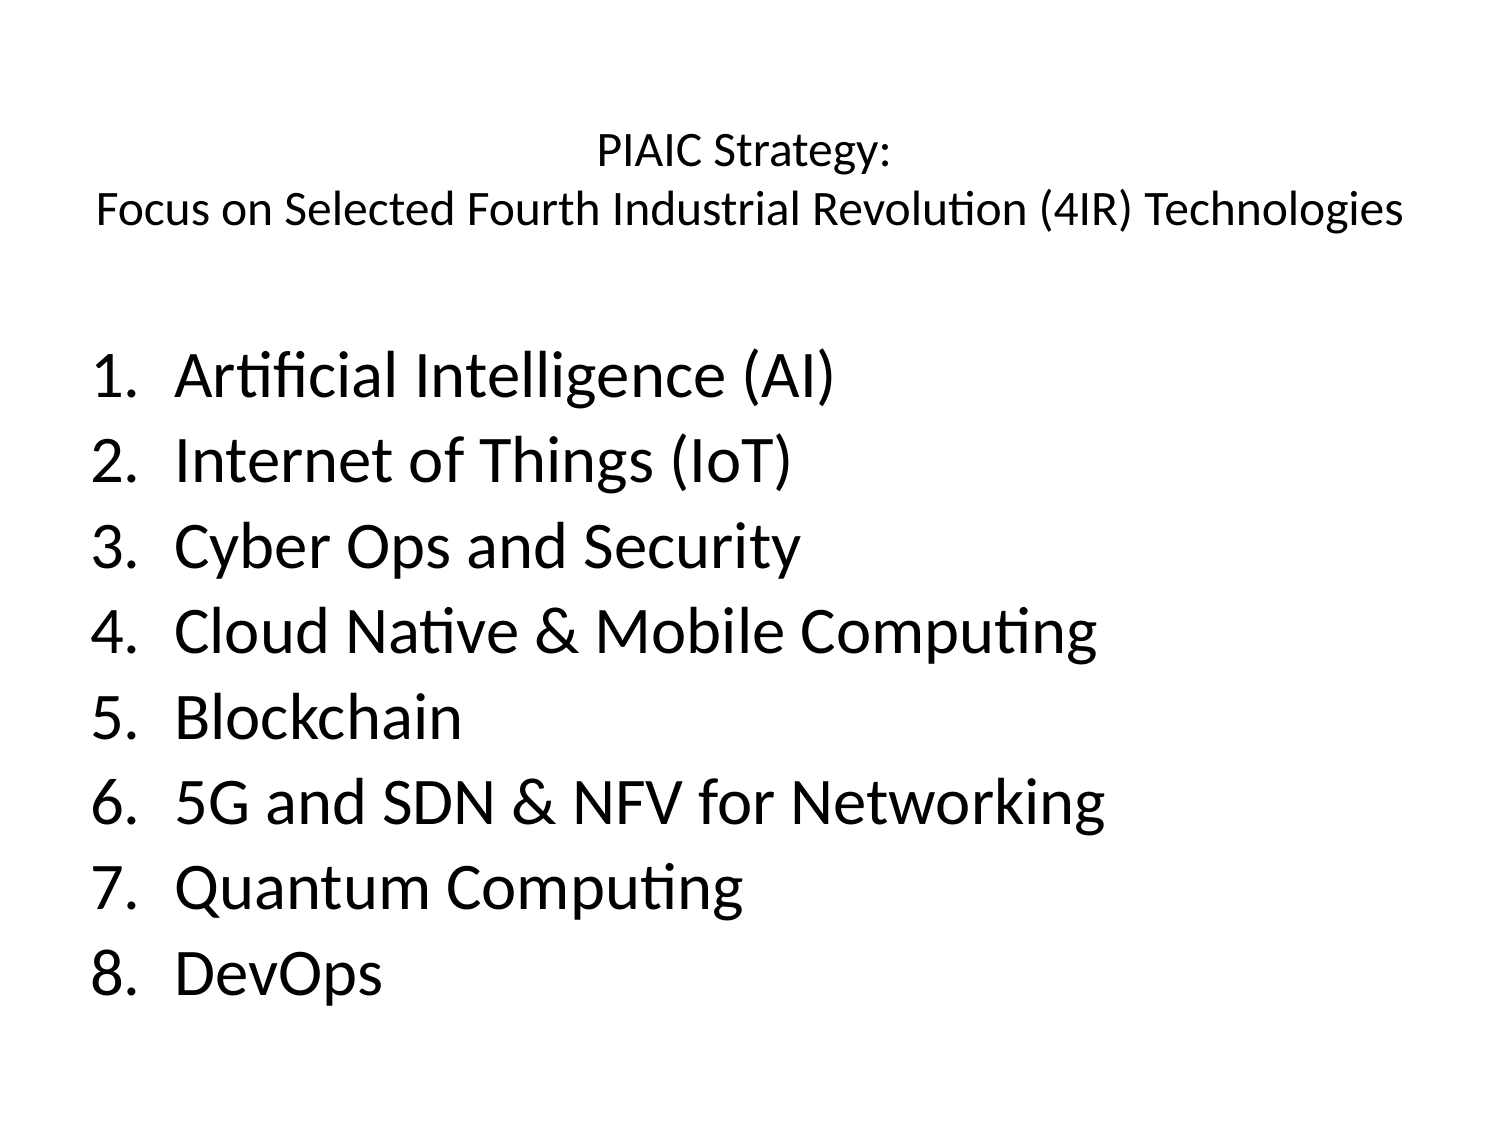

# PIAIC Strategy: Focus on Selected Fourth Industrial Revolution (4IR) Technologies
Artificial Intelligence (AI)
Internet of Things (IoT)
Cyber Ops and Security
Cloud Native & Mobile Computing
Blockchain
5G and SDN & NFV for Networking
Quantum Computing
DevOps